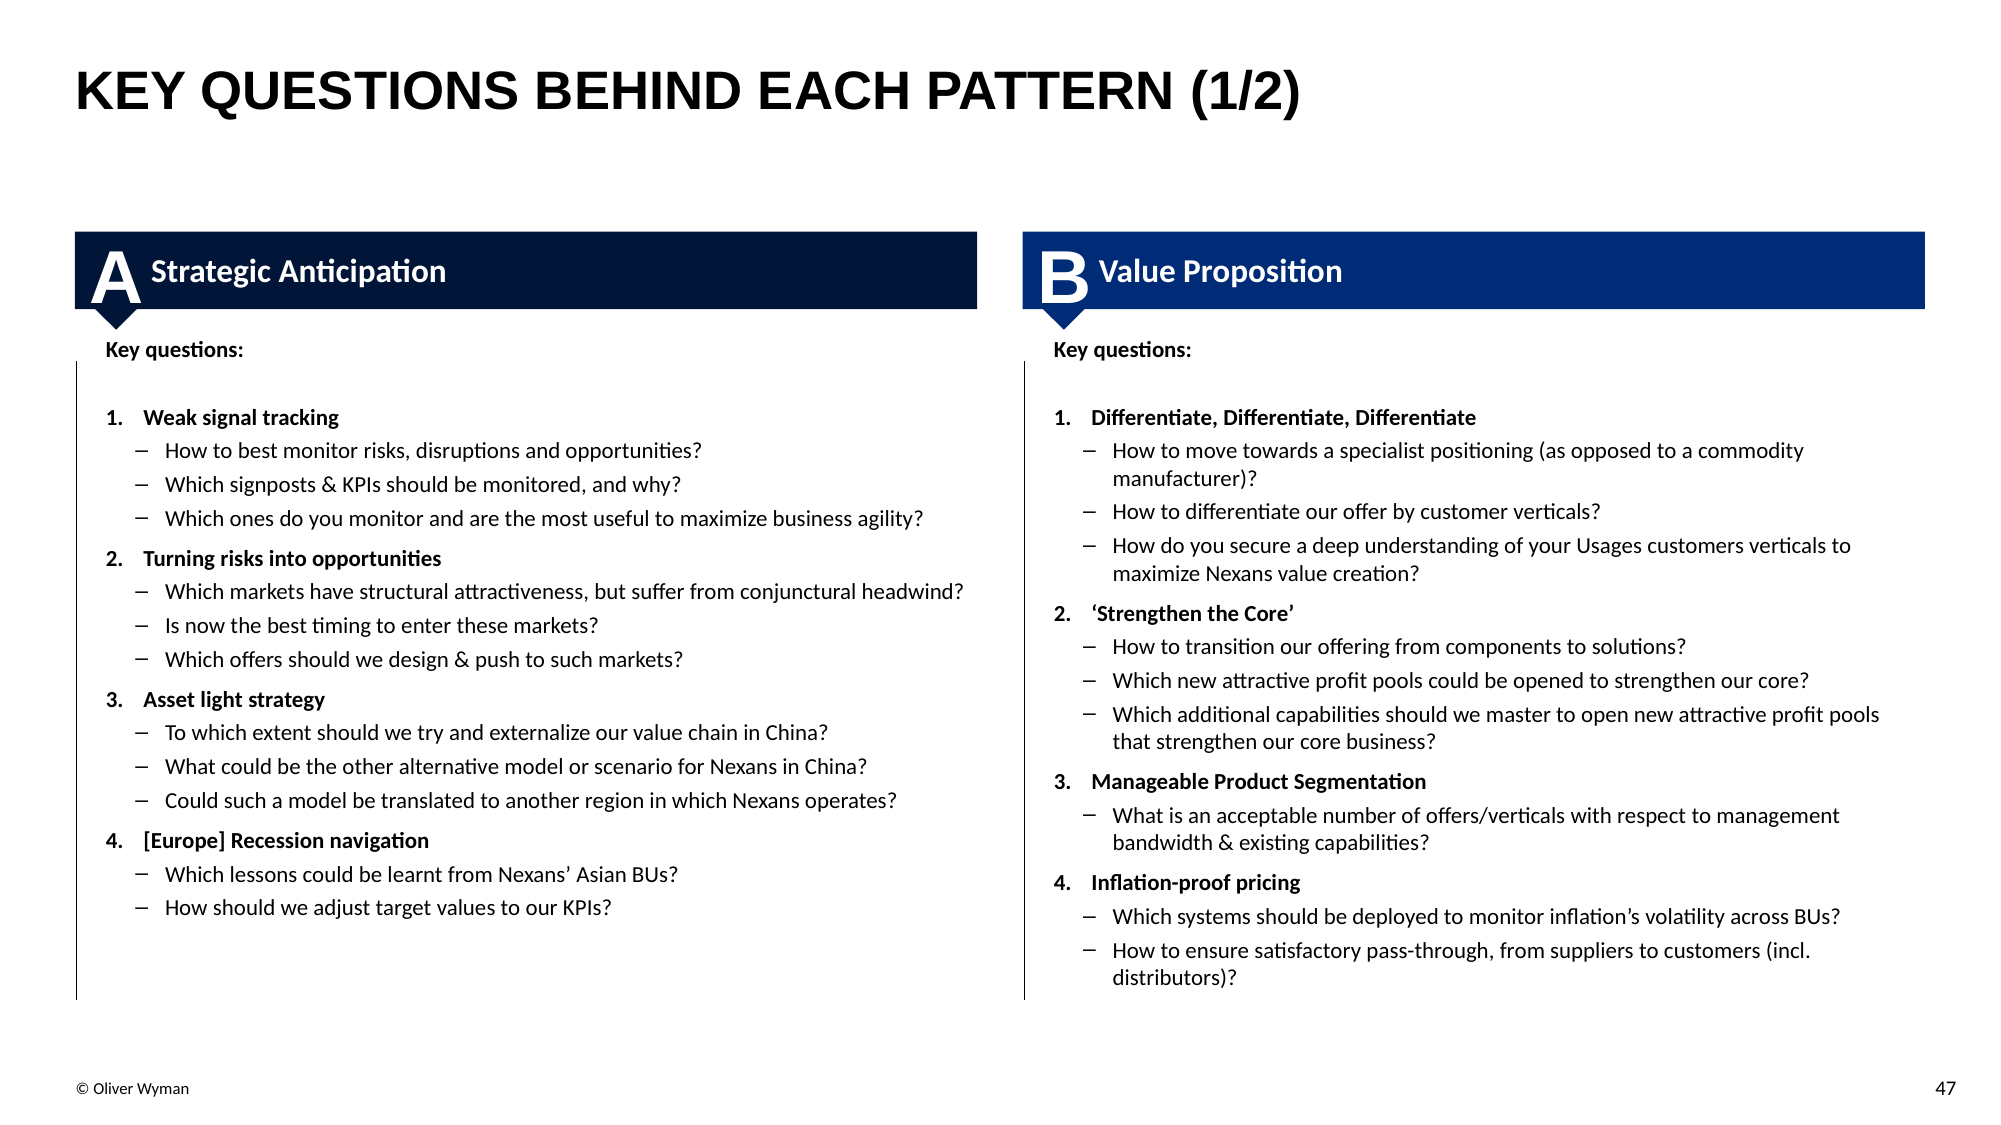

# Key questions behind each pattern (1/2)
A
B

Strategic Anticipation
Value Proposition

Key questions:

Weak signal tracking
How to best monitor risks, disruptions and opportunities?
Which signposts & KPIs should be monitored, and why?
Which ones do you monitor and are the most useful to maximize business agility?
Turning risks into opportunities
Which markets have structural attractiveness, but suffer from conjunctural headwind?
Is now the best timing to enter these markets?
Which offers should we design & push to such markets?
Asset light strategy
To which extent should we try and externalize our value chain in China?
What could be the other alternative model or scenario for Nexans in China?
Could such a model be translated to another region in which Nexans operates?
[Europe] Recession navigation
Which lessons could be learnt from Nexans’ Asian BUs?
How should we adjust target values to our KPIs?
Key questions:

Differentiate, Differentiate, Differentiate
How to move towards a specialist positioning (as opposed to a commodity manufacturer)?
How to differentiate our offer by customer verticals?
How do you secure a deep understanding of your Usages customers verticals to maximize Nexans value creation?
‘Strengthen the Core’
How to transition our offering from components to solutions?
Which new attractive profit pools could be opened to strengthen our core?
Which additional capabilities should we master to open new attractive profit pools that strengthen our core business?
Manageable Product Segmentation
What is an acceptable number of offers/verticals with respect to management bandwidth & existing capabilities?
Inflation-proof pricing
Which systems should be deployed to monitor inflation’s volatility across BUs?
How to ensure satisfactory pass-through, from suppliers to customers (incl. distributors)?